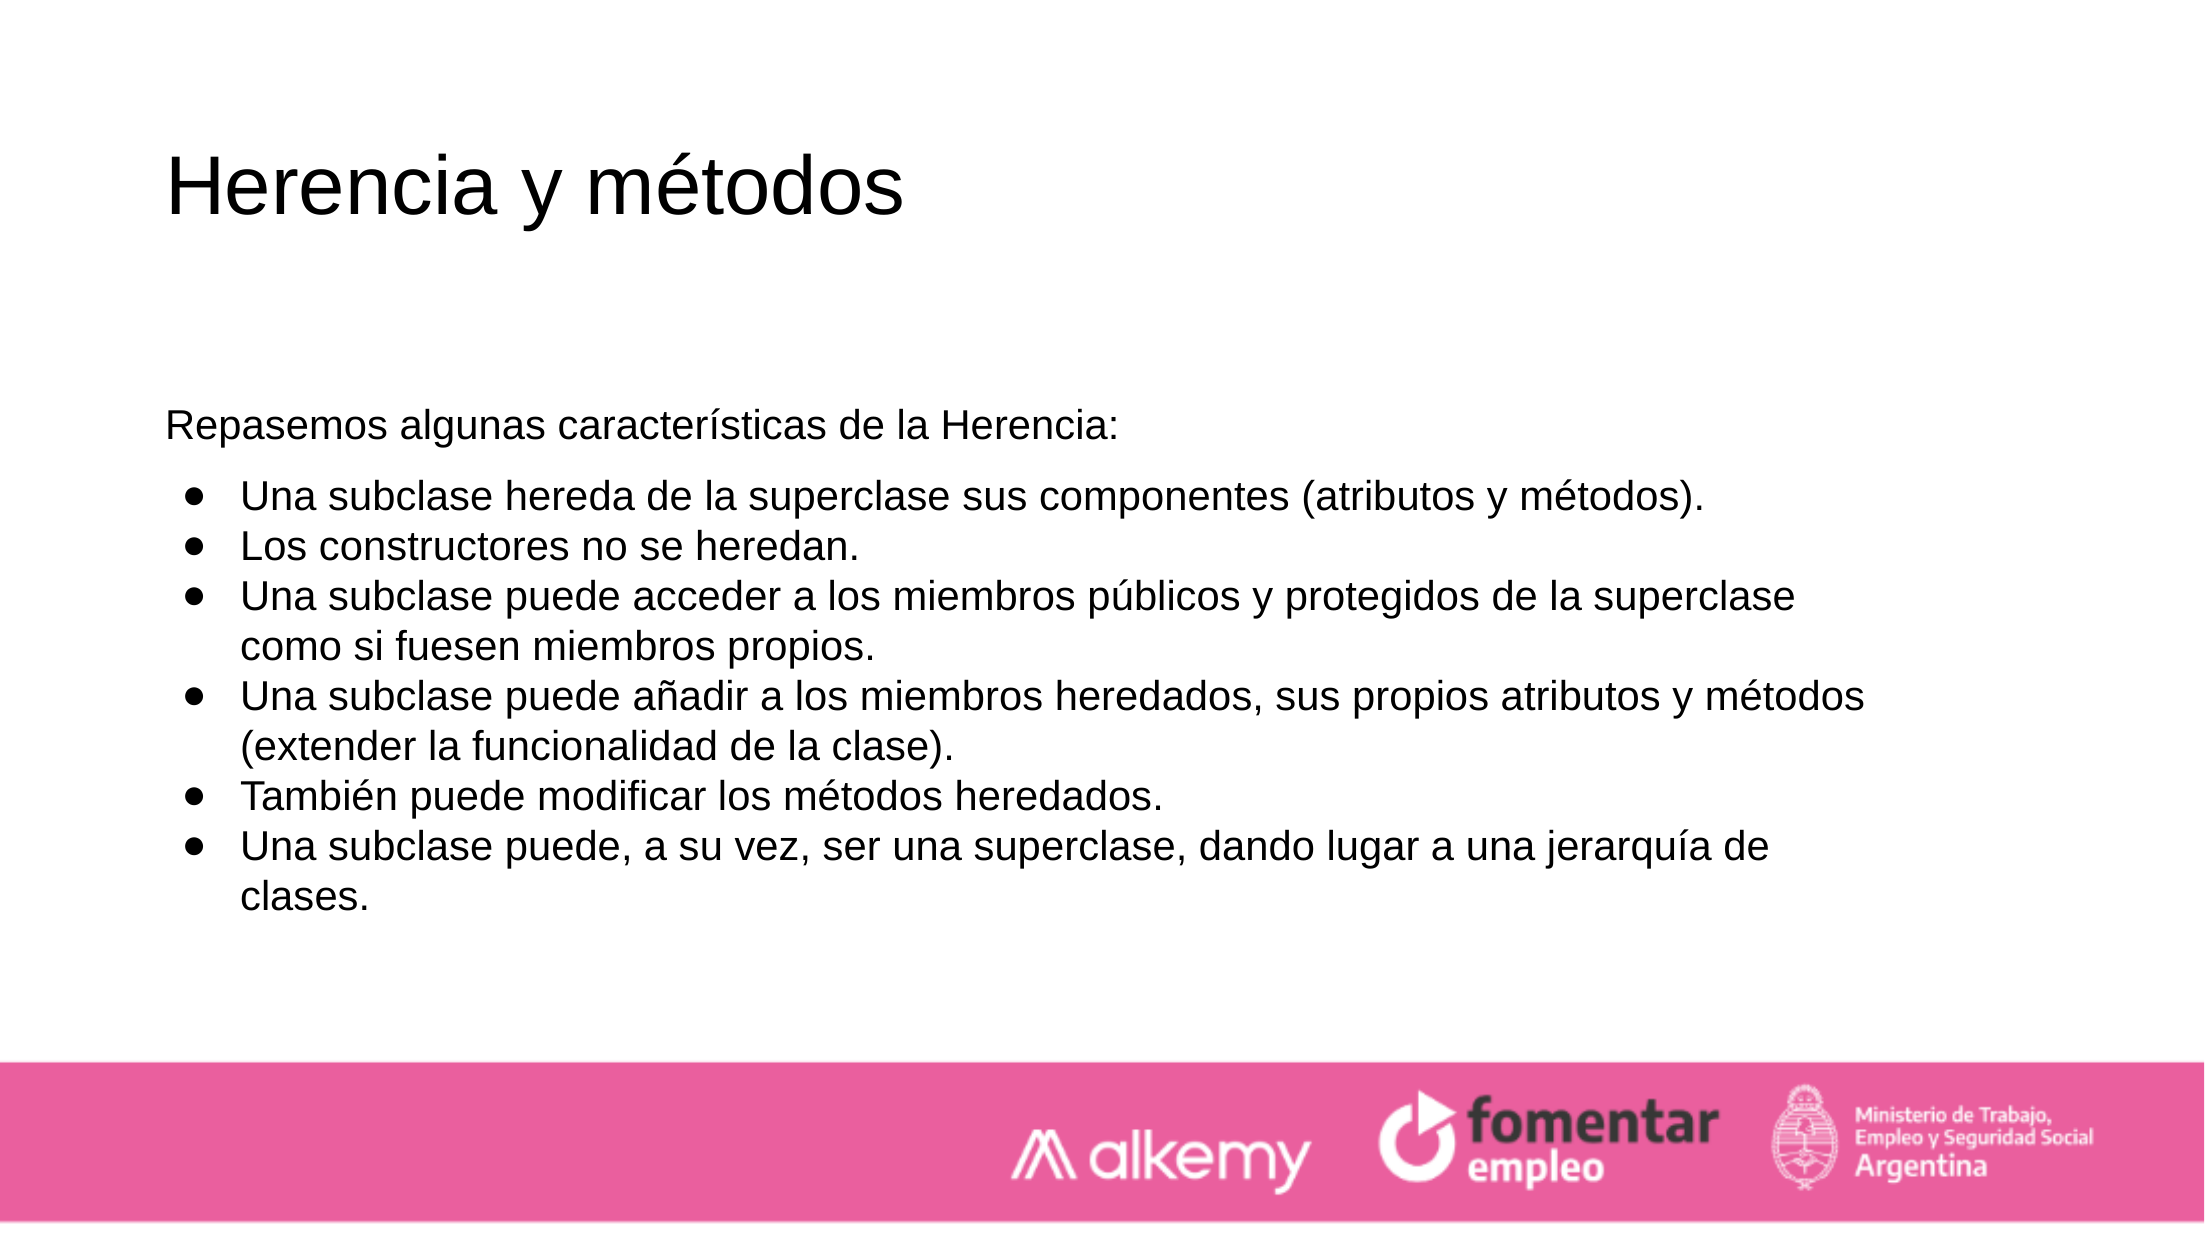

Herencia y métodos
Repasemos algunas características de la Herencia:
Una subclase hereda de la superclase sus componentes (atributos y métodos).
Los constructores no se heredan.
Una subclase puede acceder a los miembros públicos y protegidos de la superclase como si fuesen miembros propios.
Una subclase puede añadir a los miembros heredados, sus propios atributos y métodos (extender la funcionalidad de la clase).
También puede modificar los métodos heredados.
Una subclase puede, a su vez, ser una superclase, dando lugar a una jerarquía de clases.